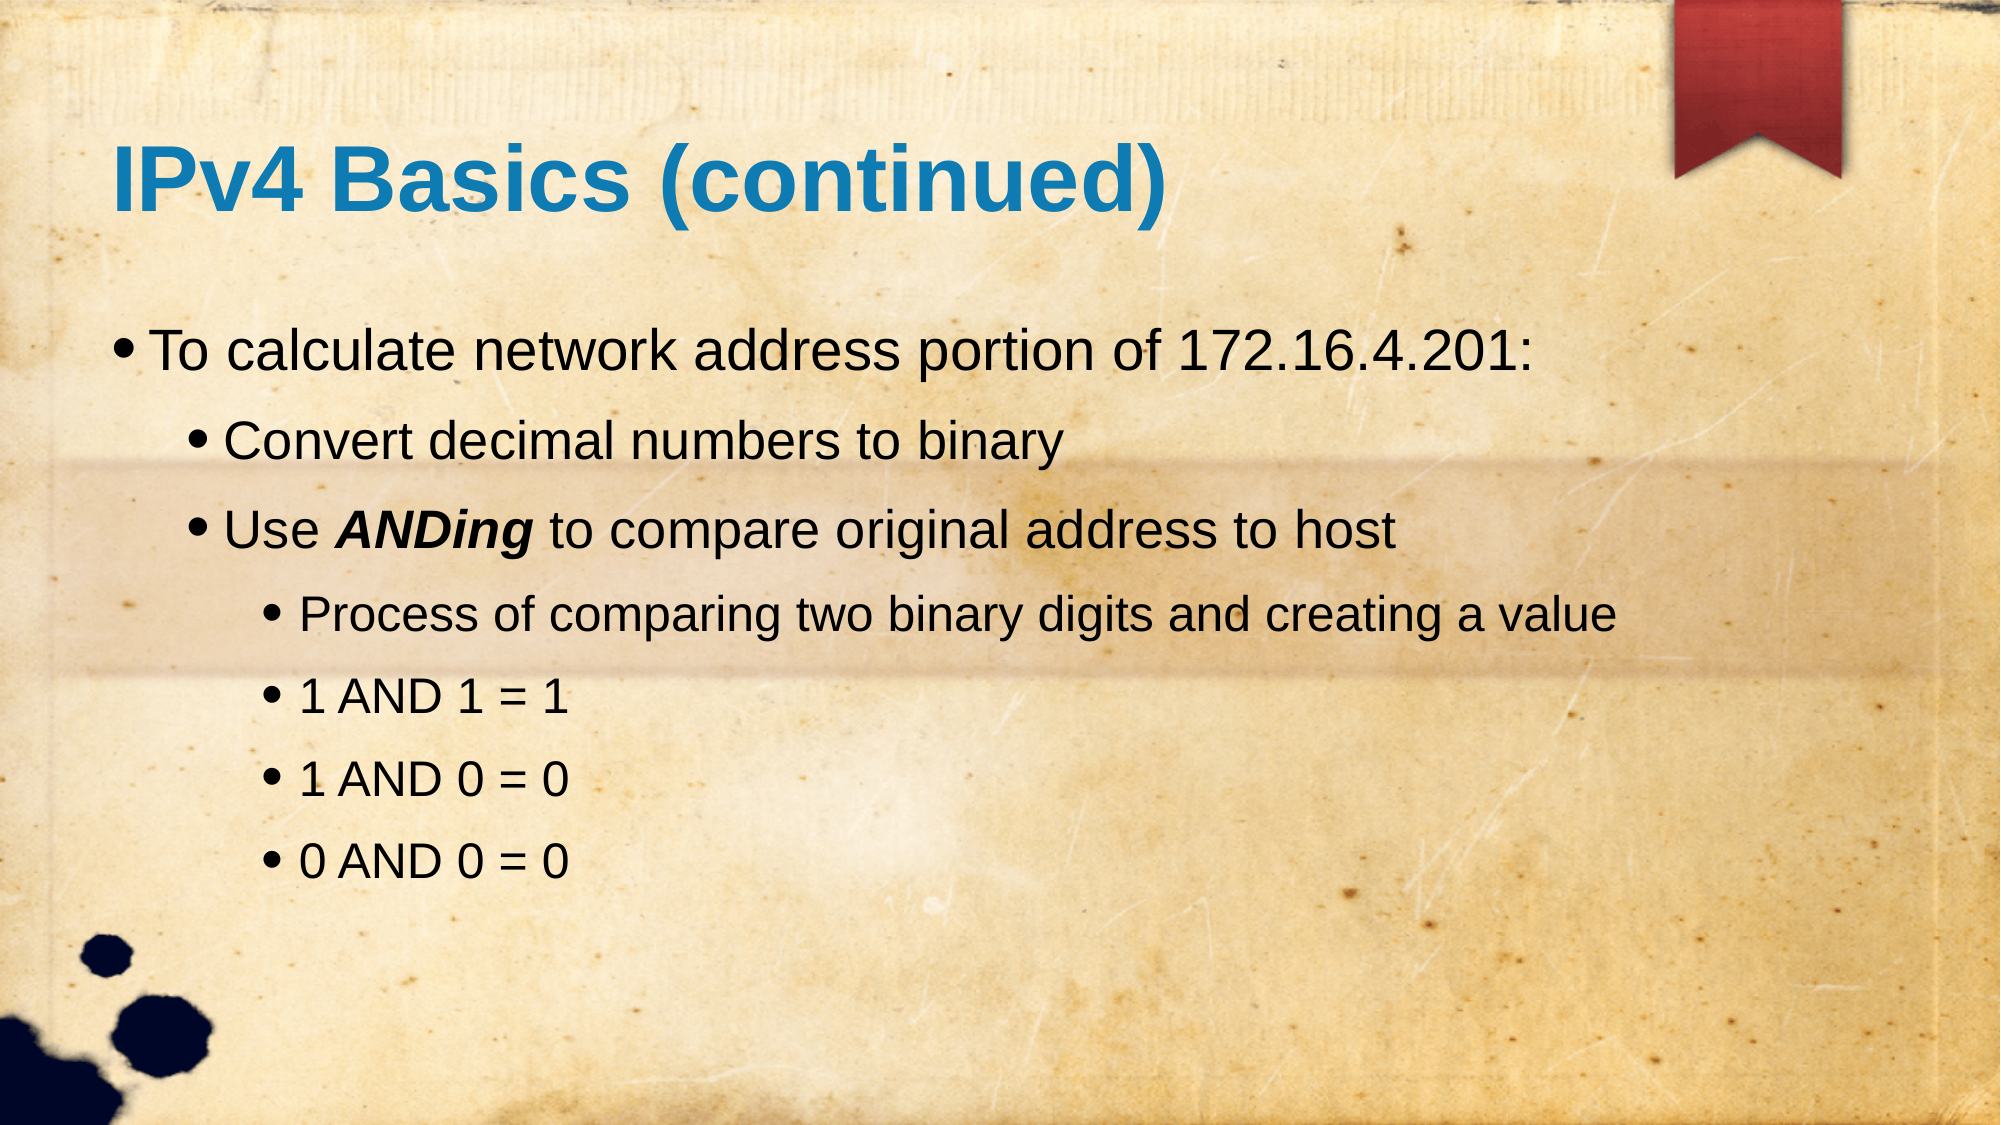

IPv4 Basics (continued)
To calculate network address portion of 172.16.4.201:
Convert decimal numbers to binary
Use ANDing to compare original address to host
Process of comparing two binary digits and creating a value
1 AND 1 = 1
1 AND 0 = 0
0 AND 0 = 0